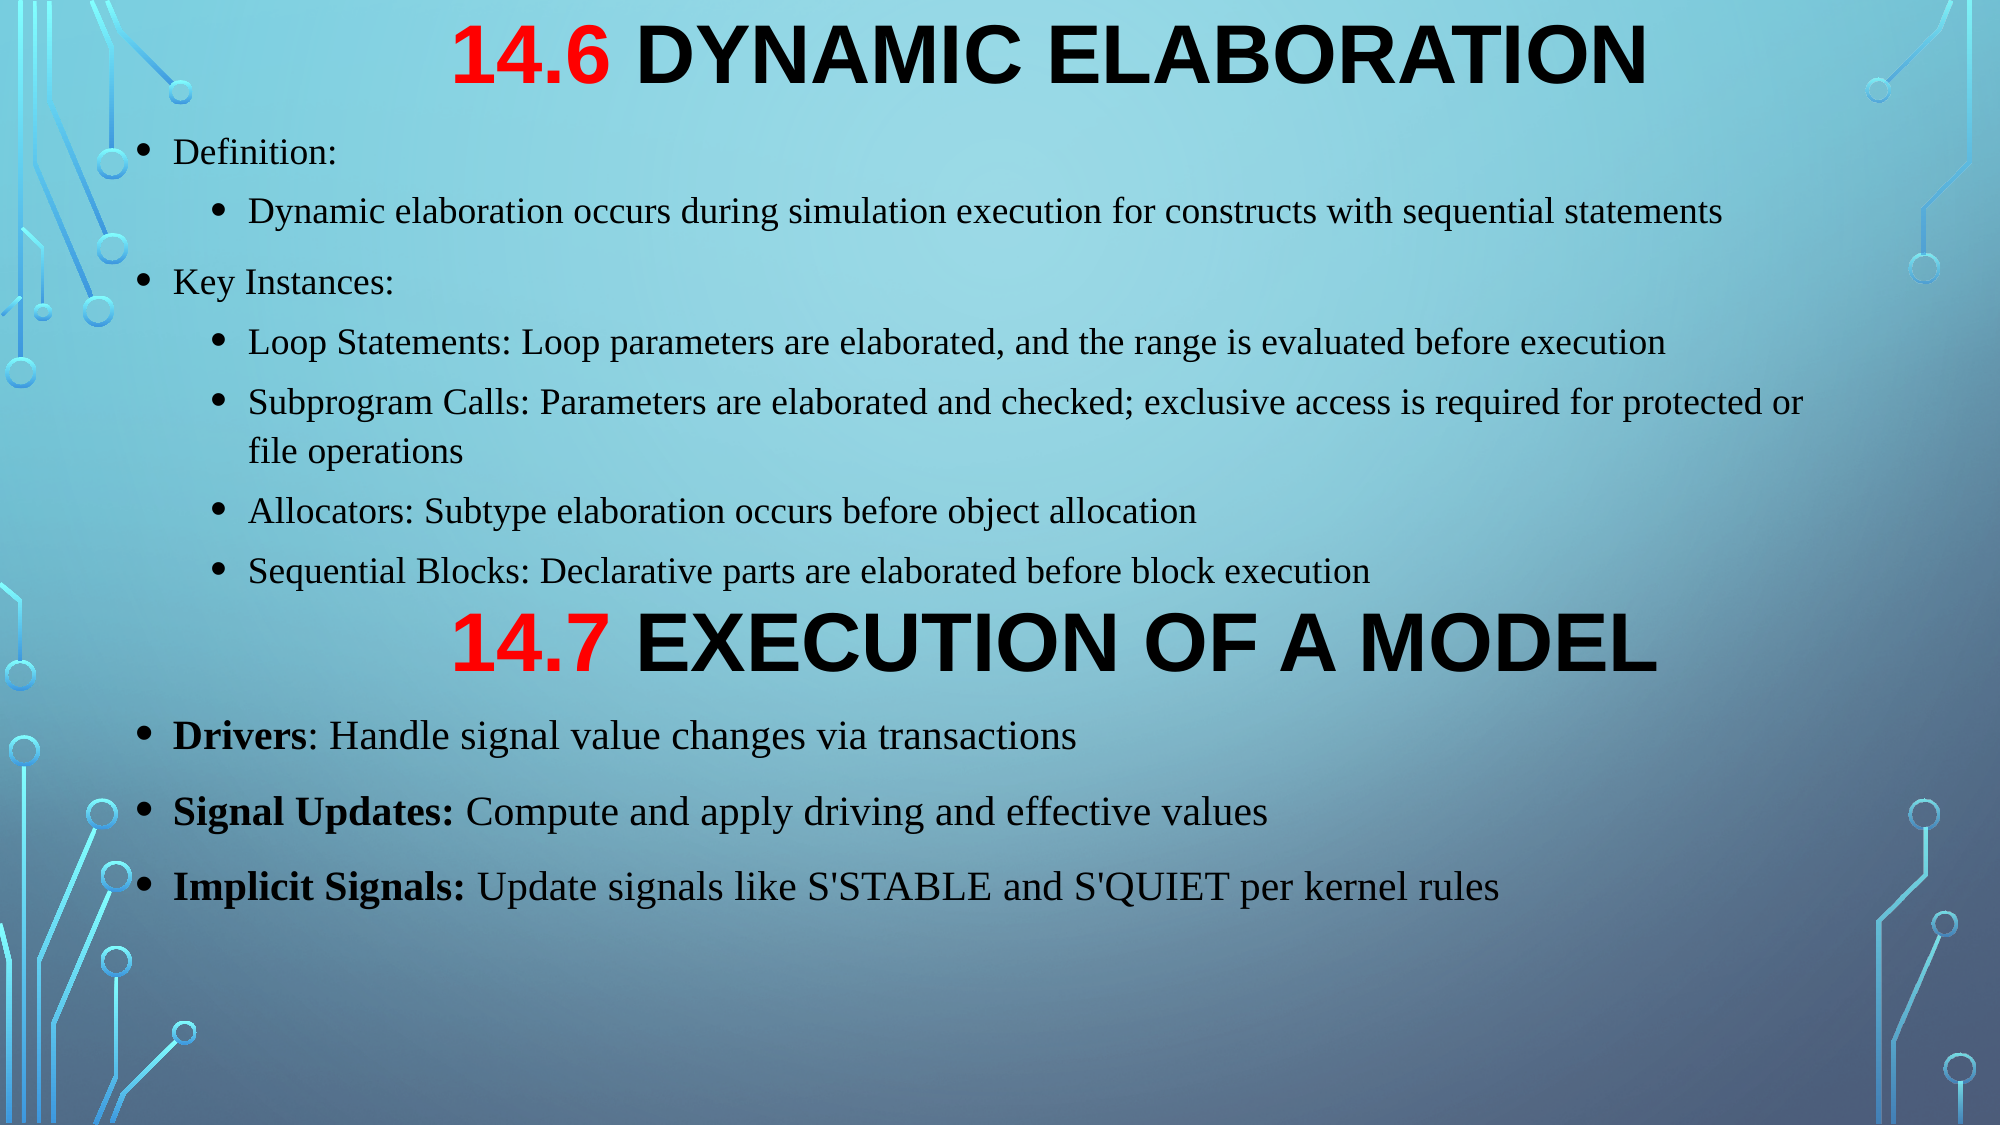

14.6 DYNAMIC ELABORATION
Definition:
Dynamic elaboration occurs during simulation execution for constructs with sequential statements
Key Instances:
Loop Statements: Loop parameters are elaborated, and the range is evaluated before execution
Subprogram Calls: Parameters are elaborated and checked; exclusive access is required for protected or file operations
Allocators: Subtype elaboration occurs before object allocation
Sequential Blocks: Declarative parts are elaborated before block execution

			14.7 EXECUTION OF A MODEL
Drivers: Handle signal value changes via transactions
Signal Updates: Compute and apply driving and effective values
Implicit Signals: Update signals like S'STABLE and S'QUIET per kernel rules